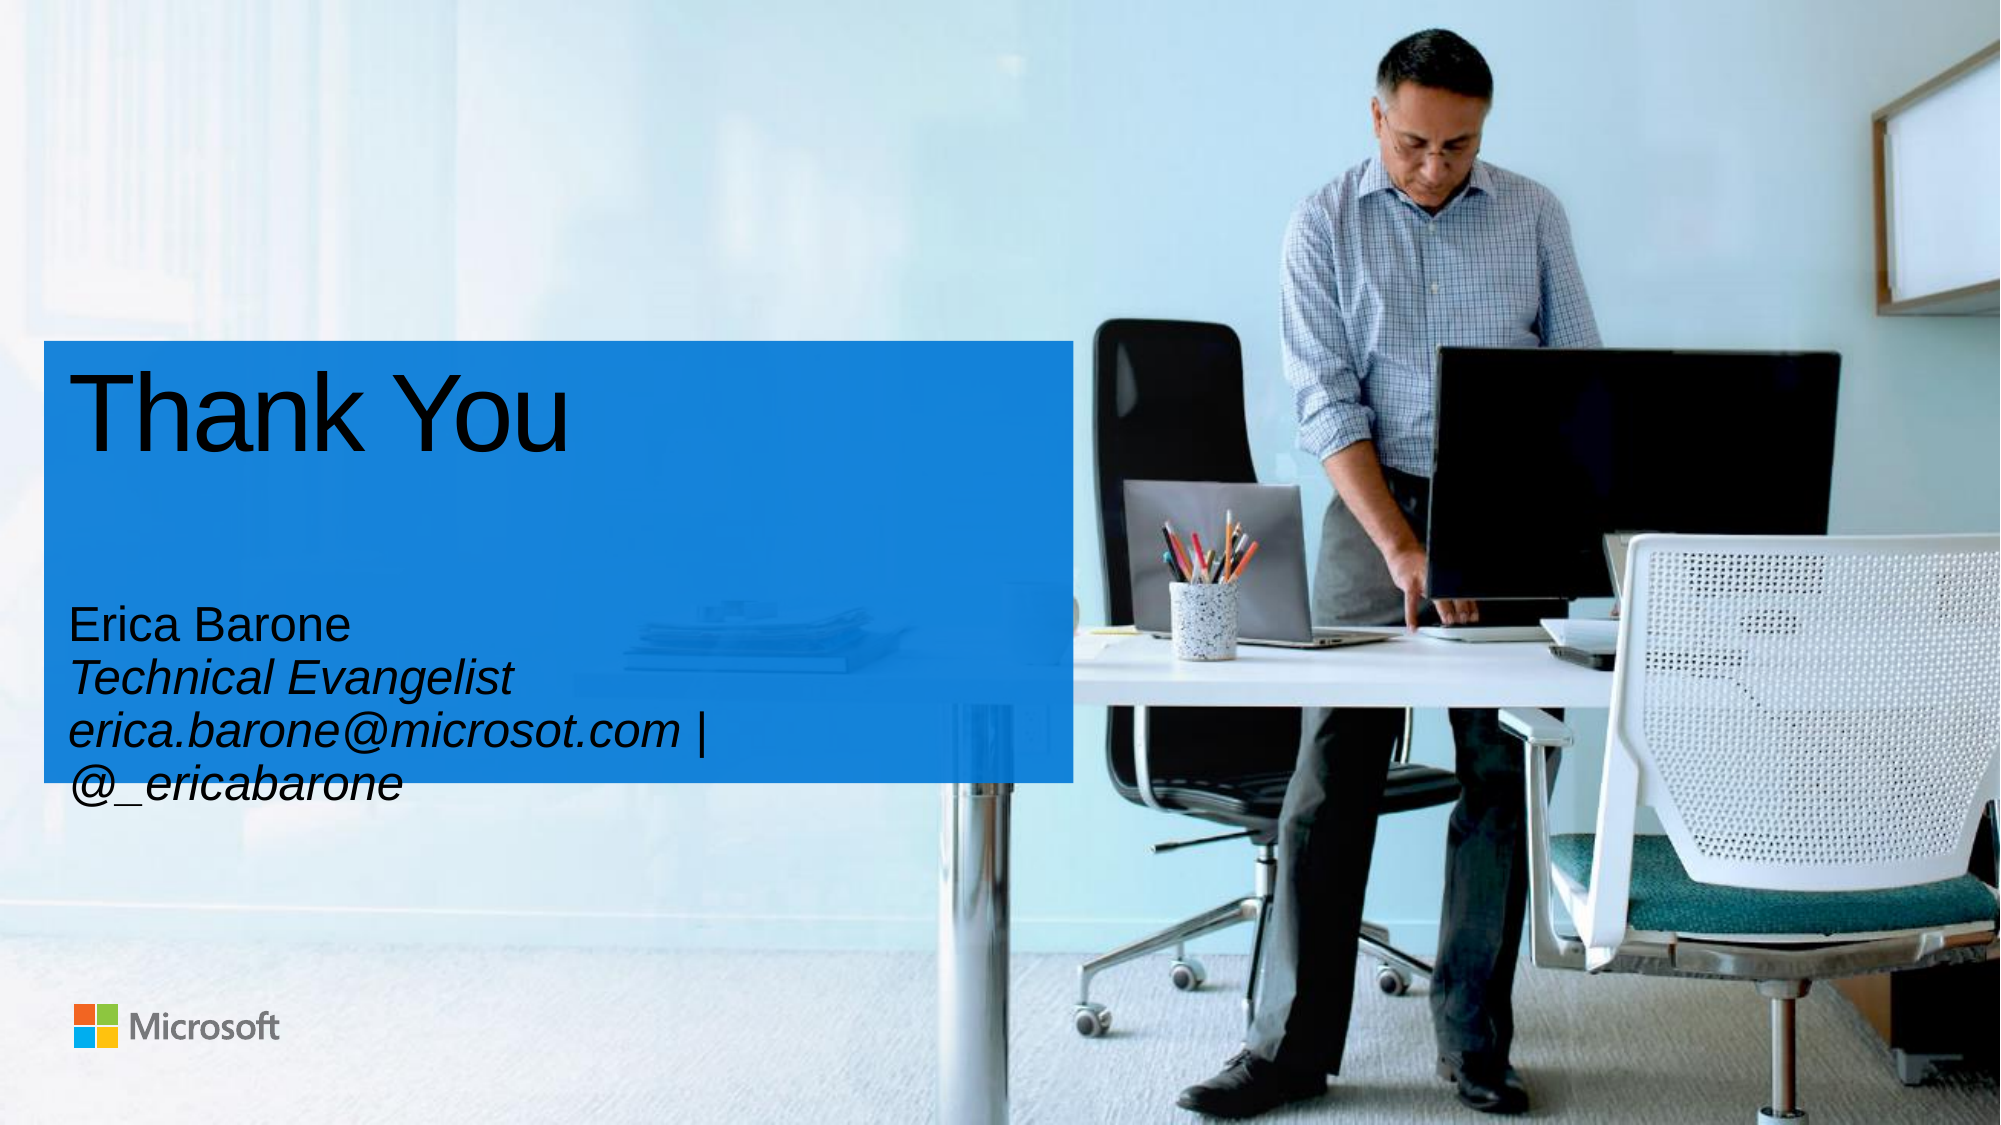

# Thank You
Erica Barone
Technical Evangelist
erica.barone@microsot.com | @_ericabarone